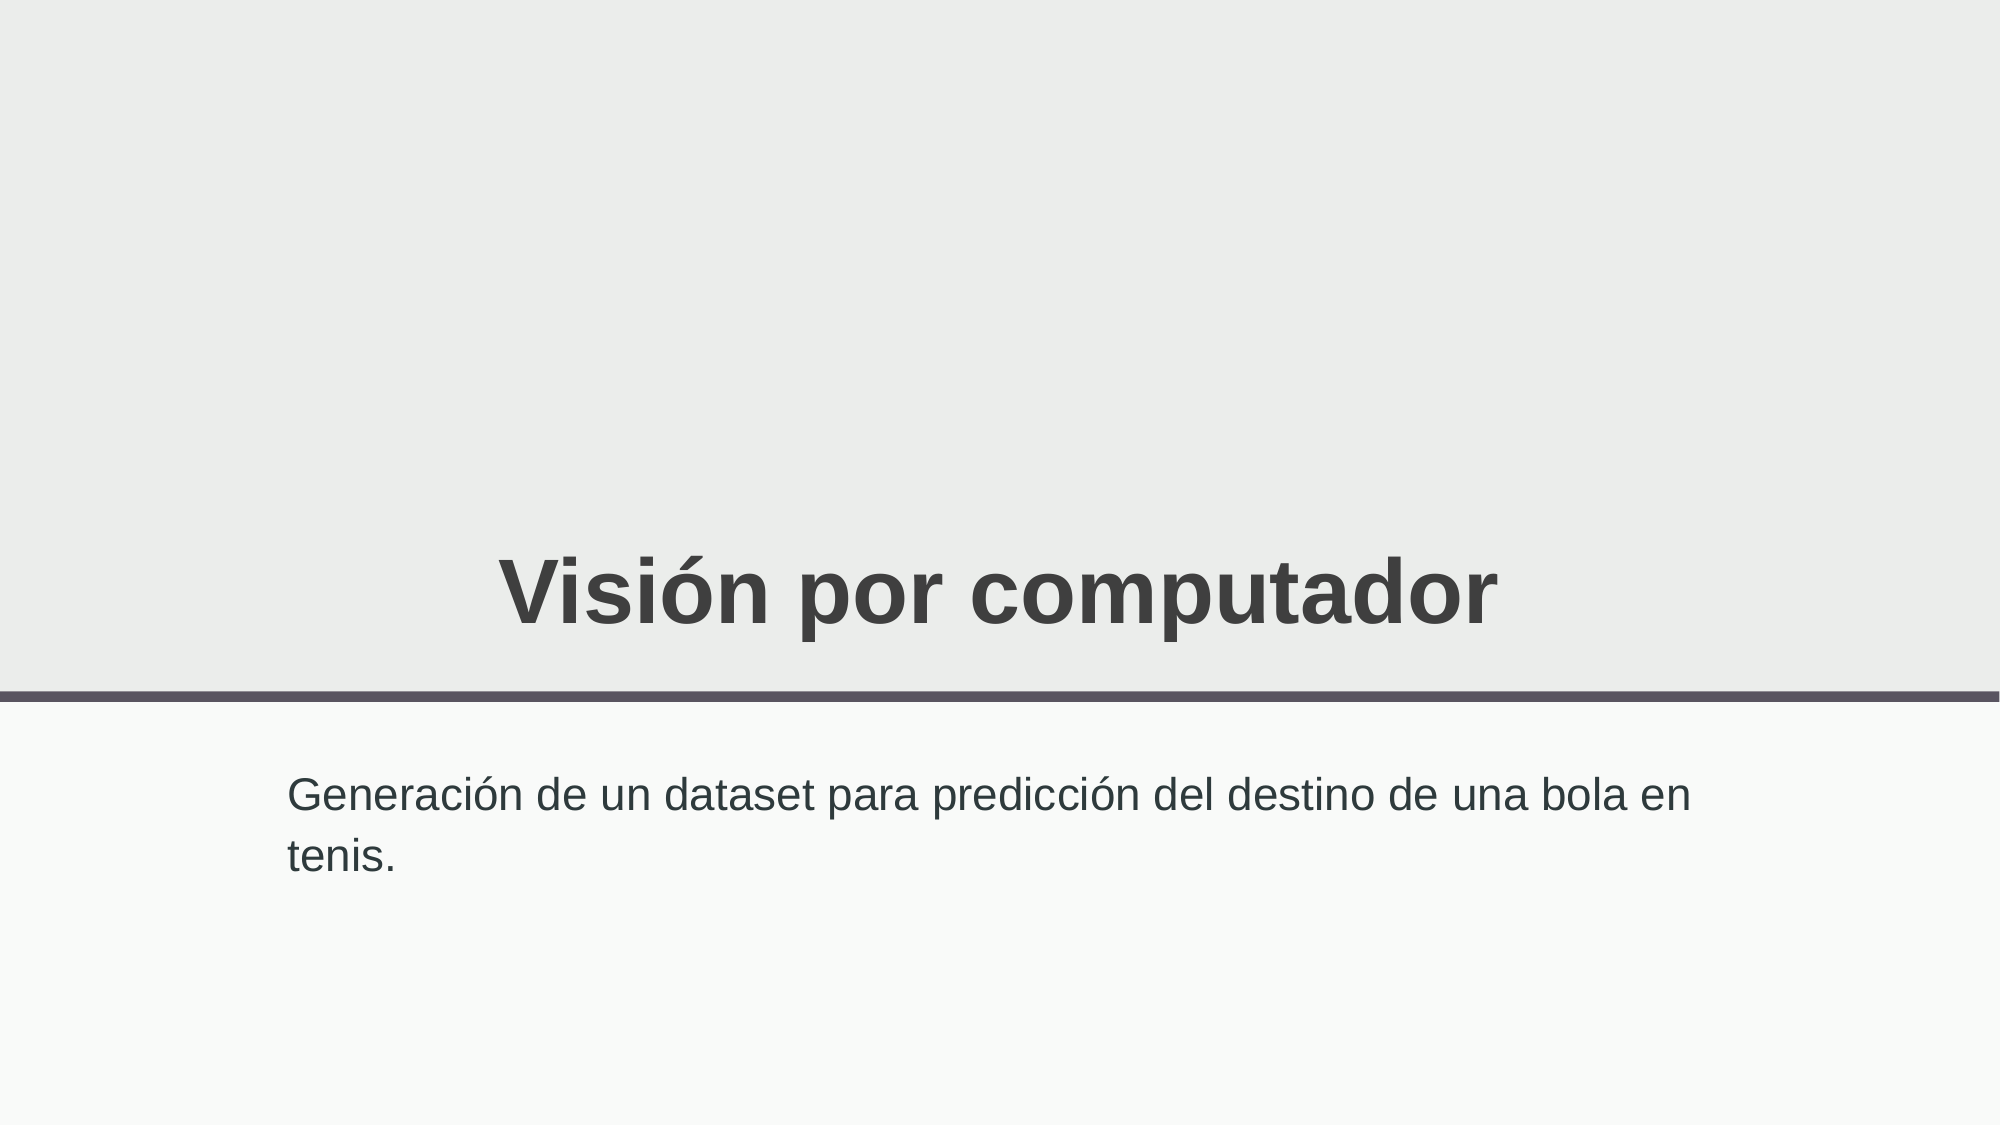

# Visión por computador
Generación de un dataset para predicción del destino de una bola en tenis.